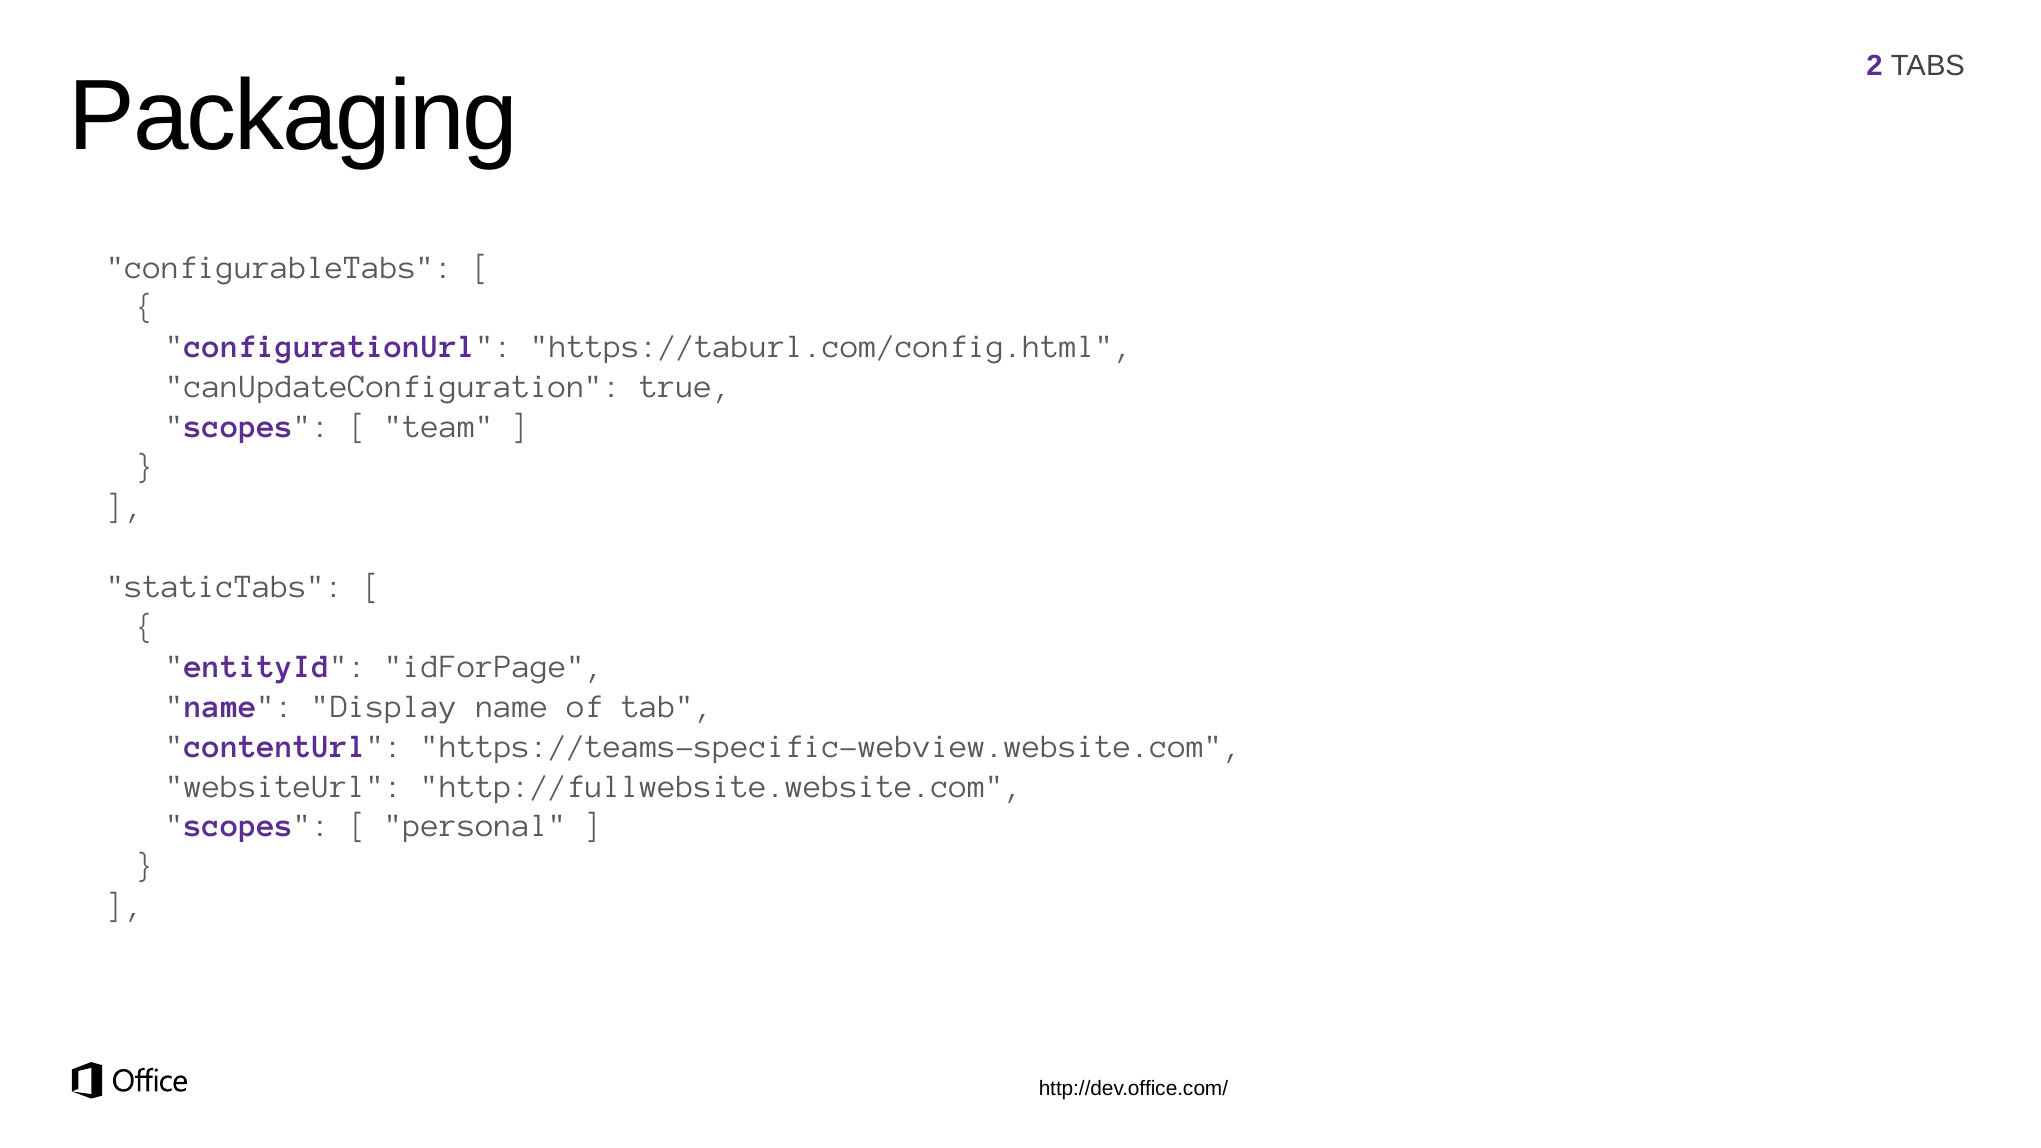

2 TABS

# Packaging
"configurableTabs": [
	{
 		"configurationUrl": "https://taburl.com/config.html",
  	"canUpdateConfiguration": true,
   	"scopes": [ "team" ]
	}
],

"staticTabs": [
	{
   	"entityId": "idForPage",
   	"name": "Display name of tab",
   	"contentUrl": "https://teams-specific-webview.website.com",
   	"websiteUrl": "http://fullwebsite.website.com",
   	"scopes": [ "personal" ]
	}
],